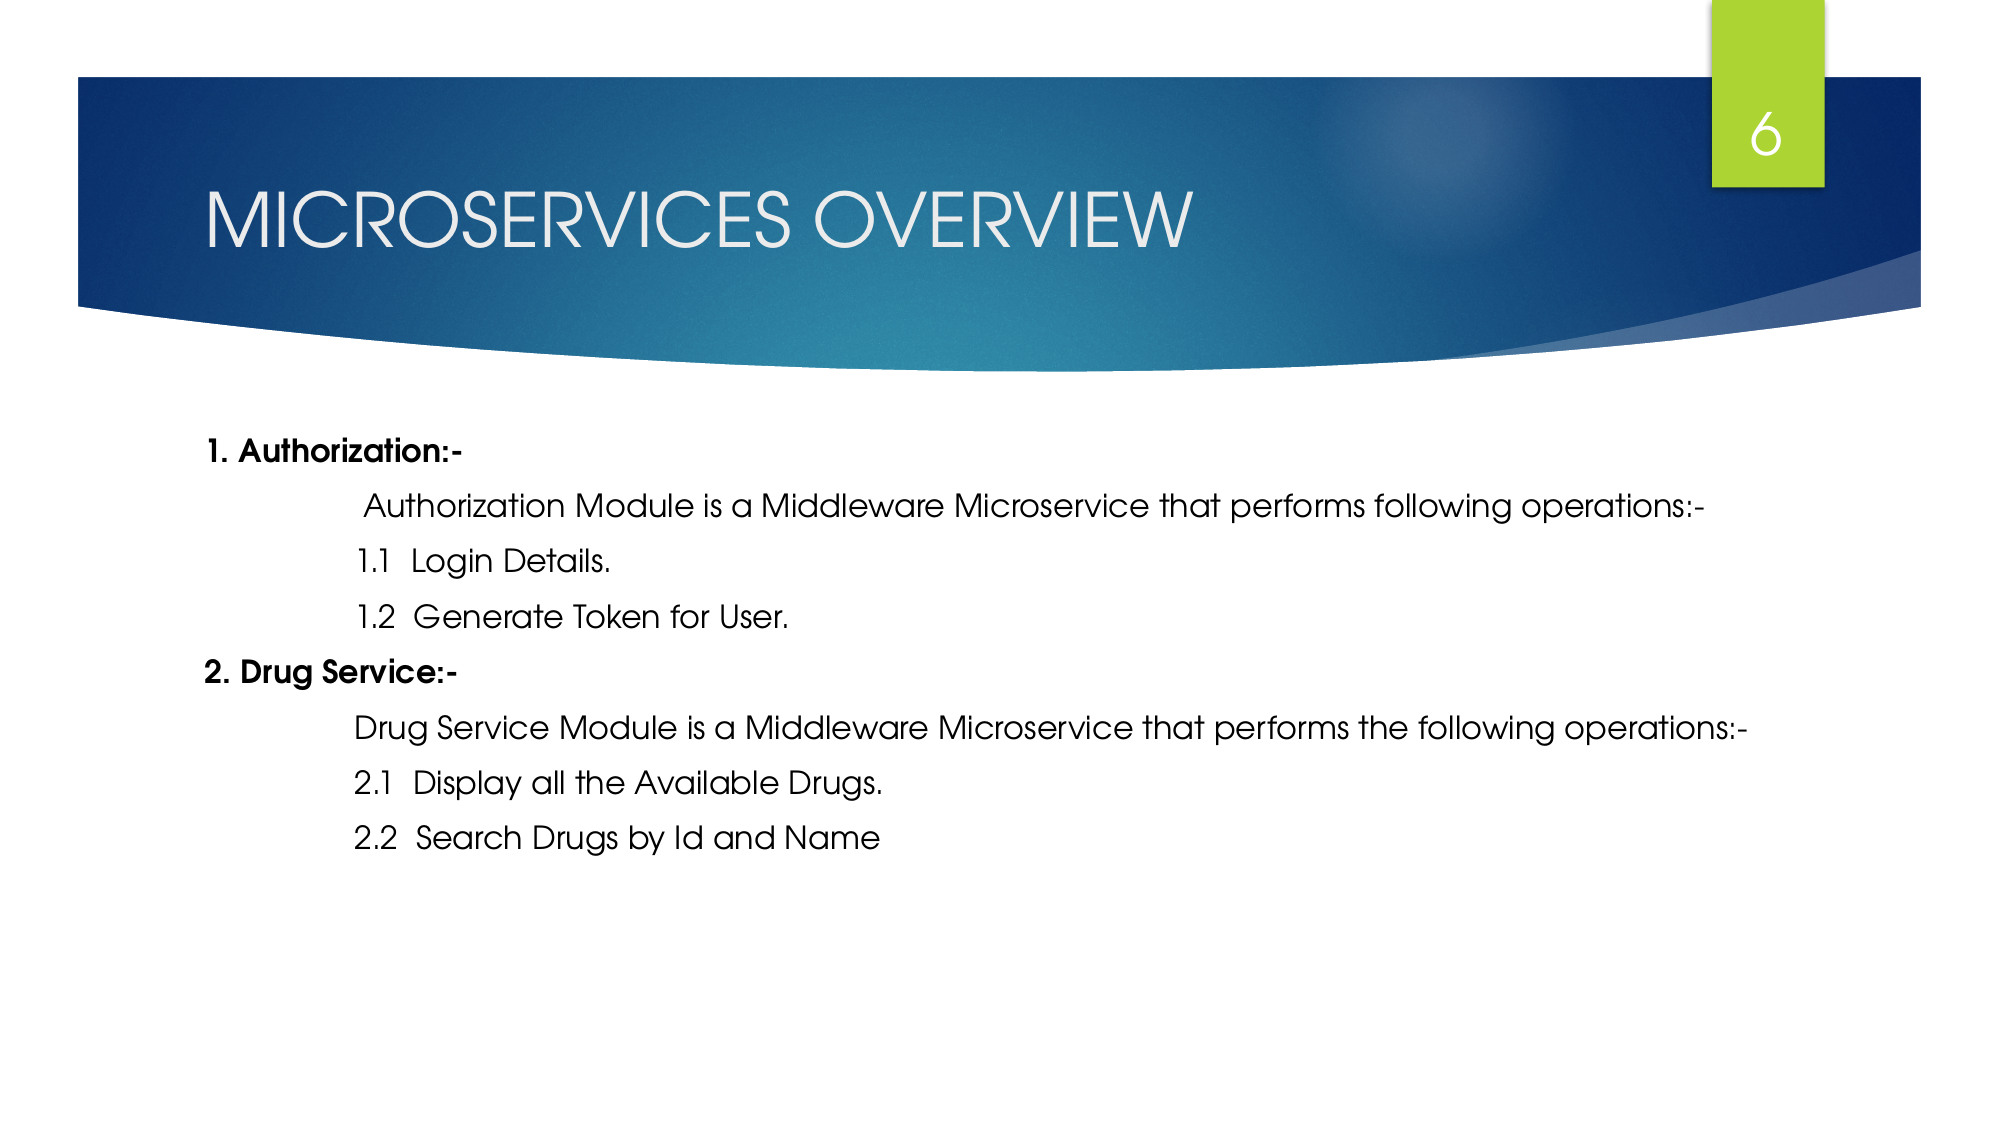

6
# MICROSERVICES OVERVIEW
1. Authorization:-
	 Authorization Module is a Middleware Microservice that performs following operations:-
	1.1  Login Details.
	1.2  Generate Token for User.
2. Drug Service:-
	Drug Service Module is a Middleware Microservice that performs the following operations:-
	2.1  Display all the Available Drugs.
	2.2  Search Drugs by Id and Name